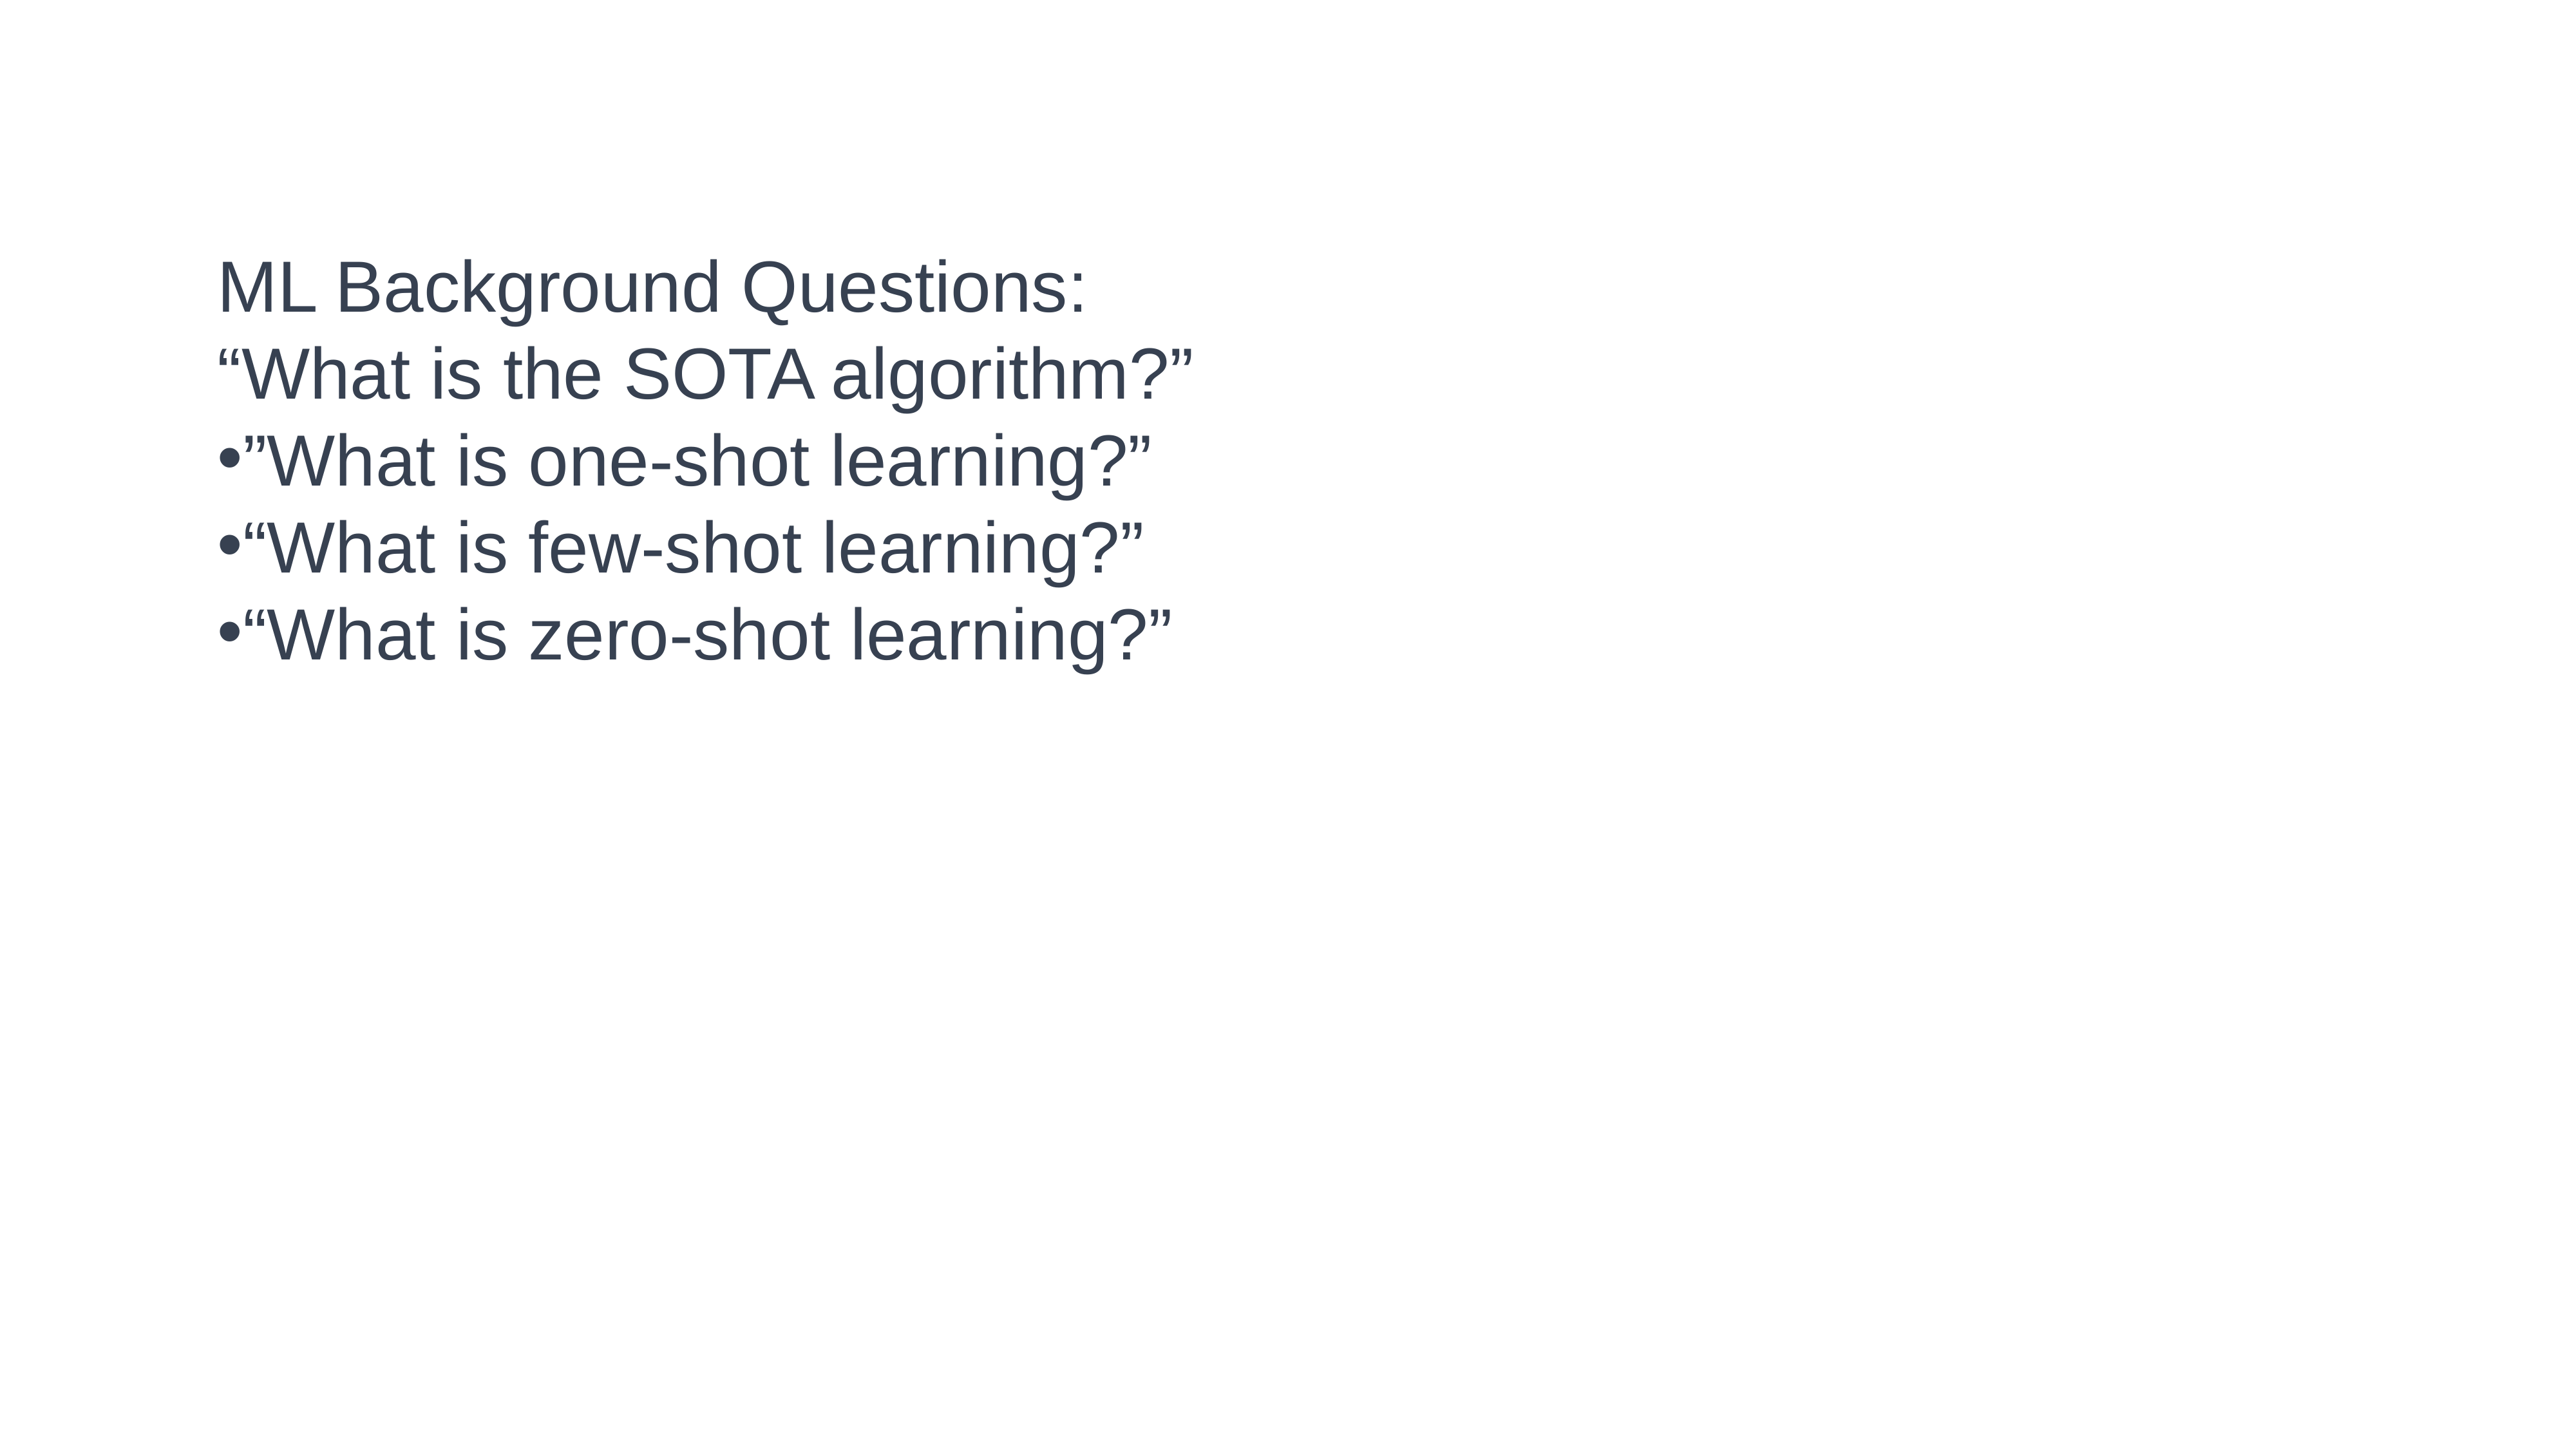

ML Background Questions:
“What is the SOTA algorithm?”
”What is one-shot learning?”
“What is few-shot learning?”
“What is zero-shot learning?”